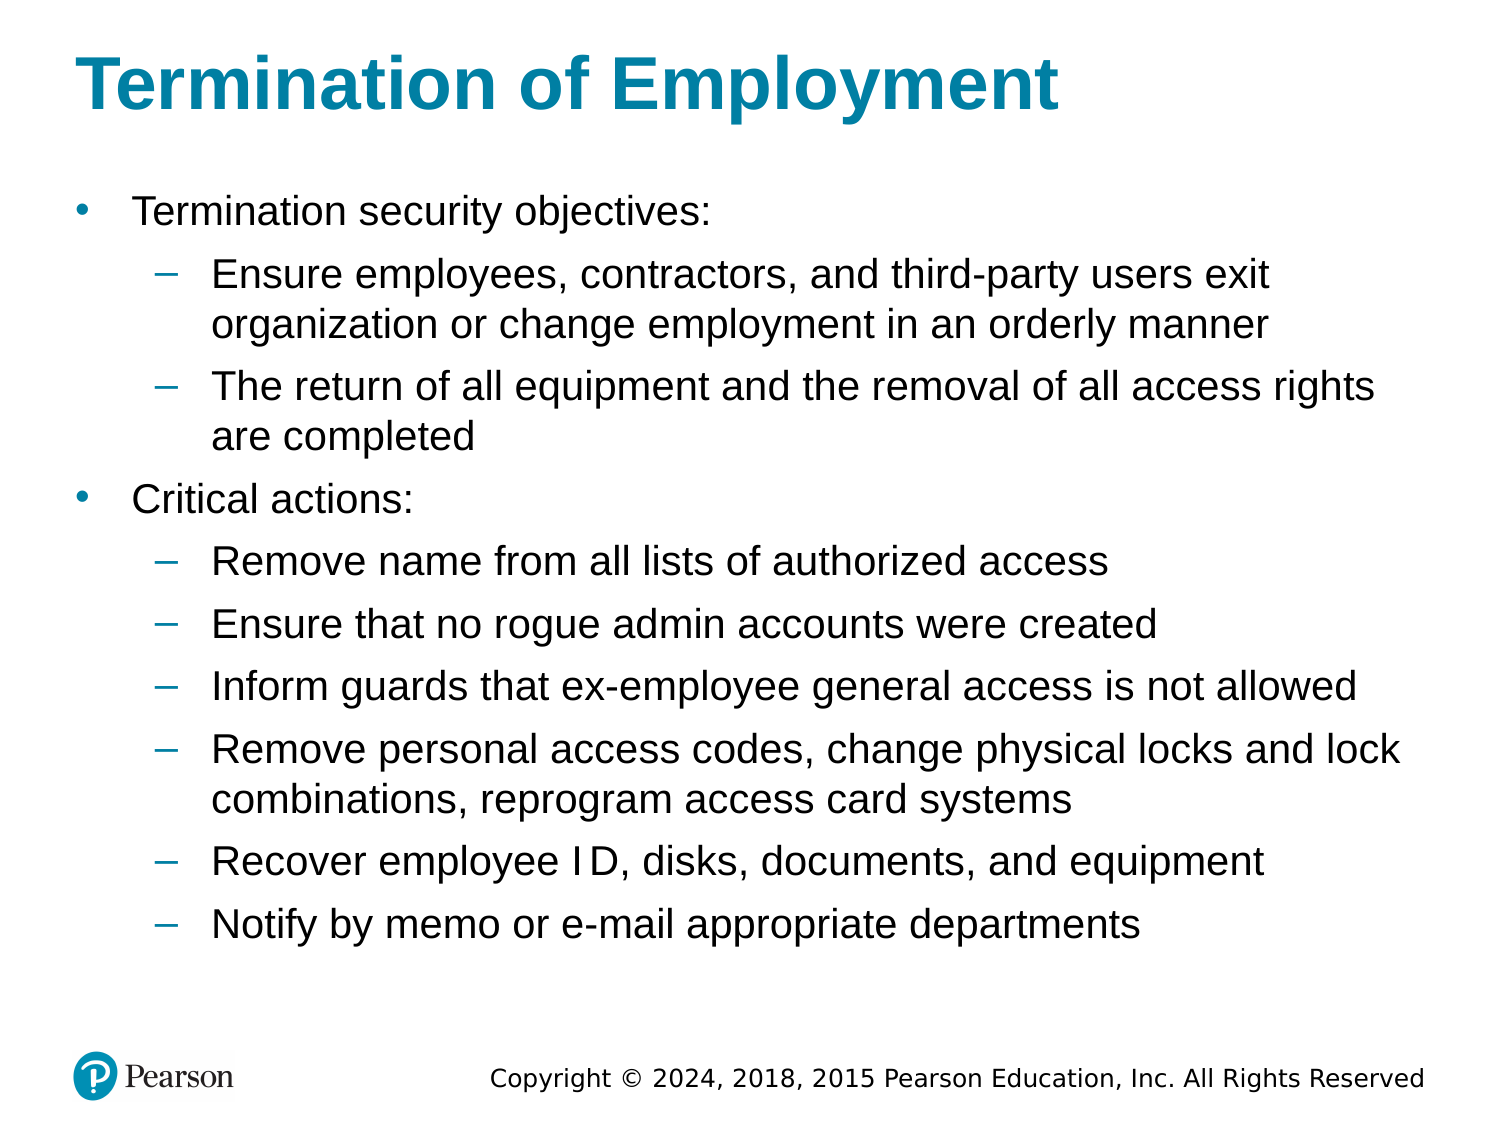

# Termination of Employment
Termination security objectives:
Ensure employees, contractors, and third-party users exit organization or change employment in an orderly manner
The return of all equipment and the removal of all access rights are completed
Critical actions:
Remove name from all lists of authorized access
Ensure that no rogue admin accounts were created
Inform guards that ex-employee general access is not allowed
Remove personal access codes, change physical locks and lock combinations, reprogram access card systems
Recover employee I D, disks, documents, and equipment
Notify by memo or e-mail appropriate departments